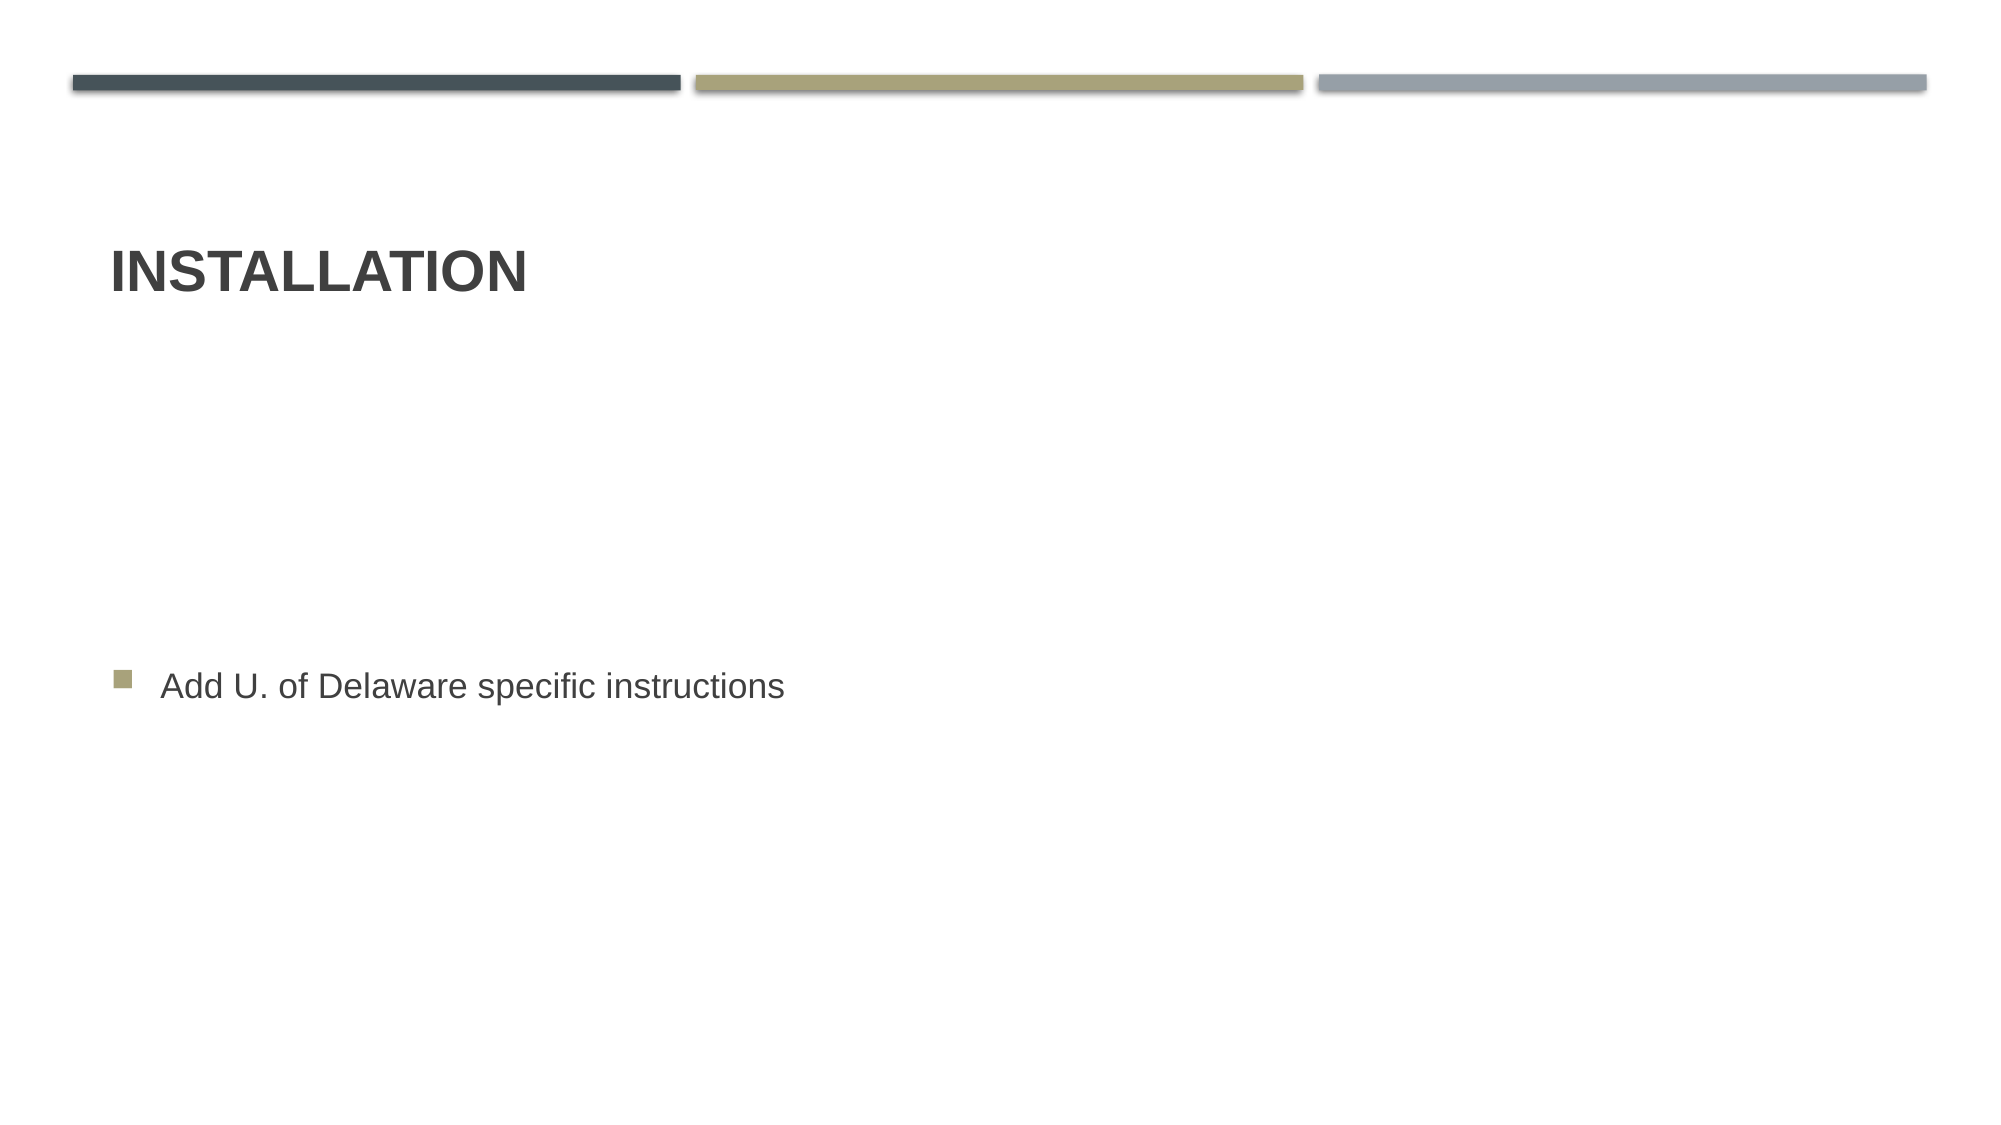

# Installation
Add U. of Delaware specific instructions